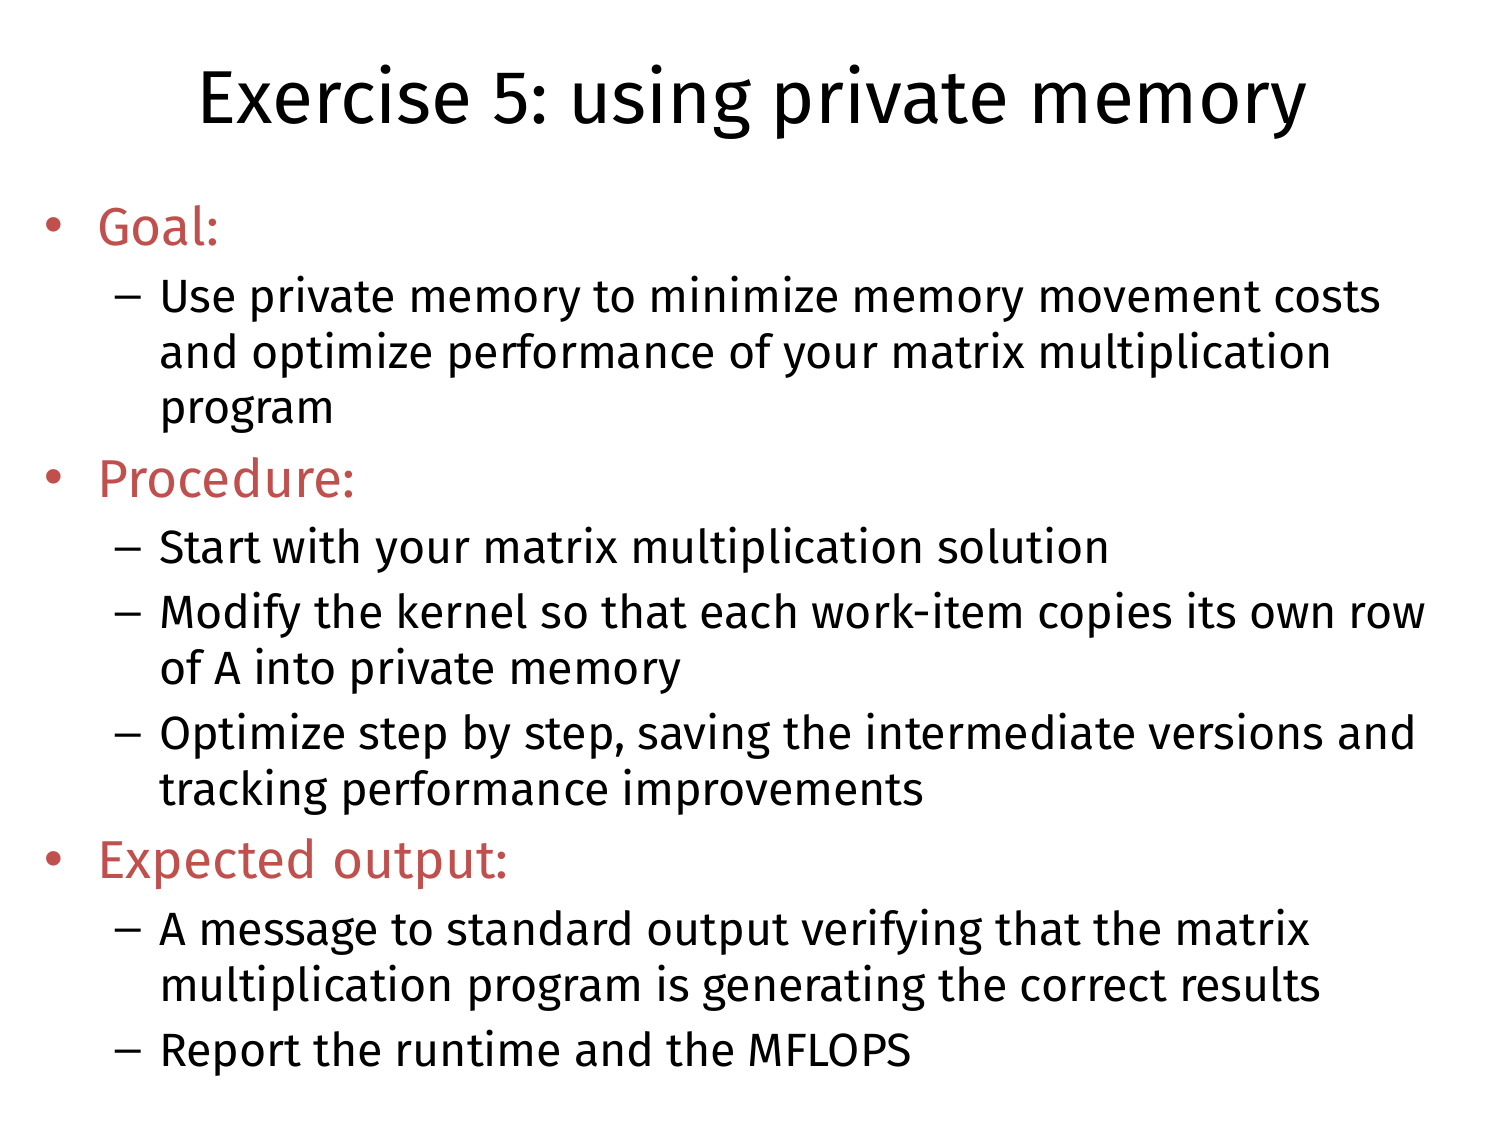

# Exercise 5: using private memory
Goal:
Use private memory to minimize memory movement costs and optimize performance of your matrix multiplication program
Procedure:
Start with your matrix multiplication solution
Modify the kernel so that each work-item copies its own row of A into private memory
Optimize step by step, saving the intermediate versions and tracking performance improvements
Expected output:
A message to standard output verifying that the matrix multiplication program is generating the correct results
Report the runtime and the MFLOPS